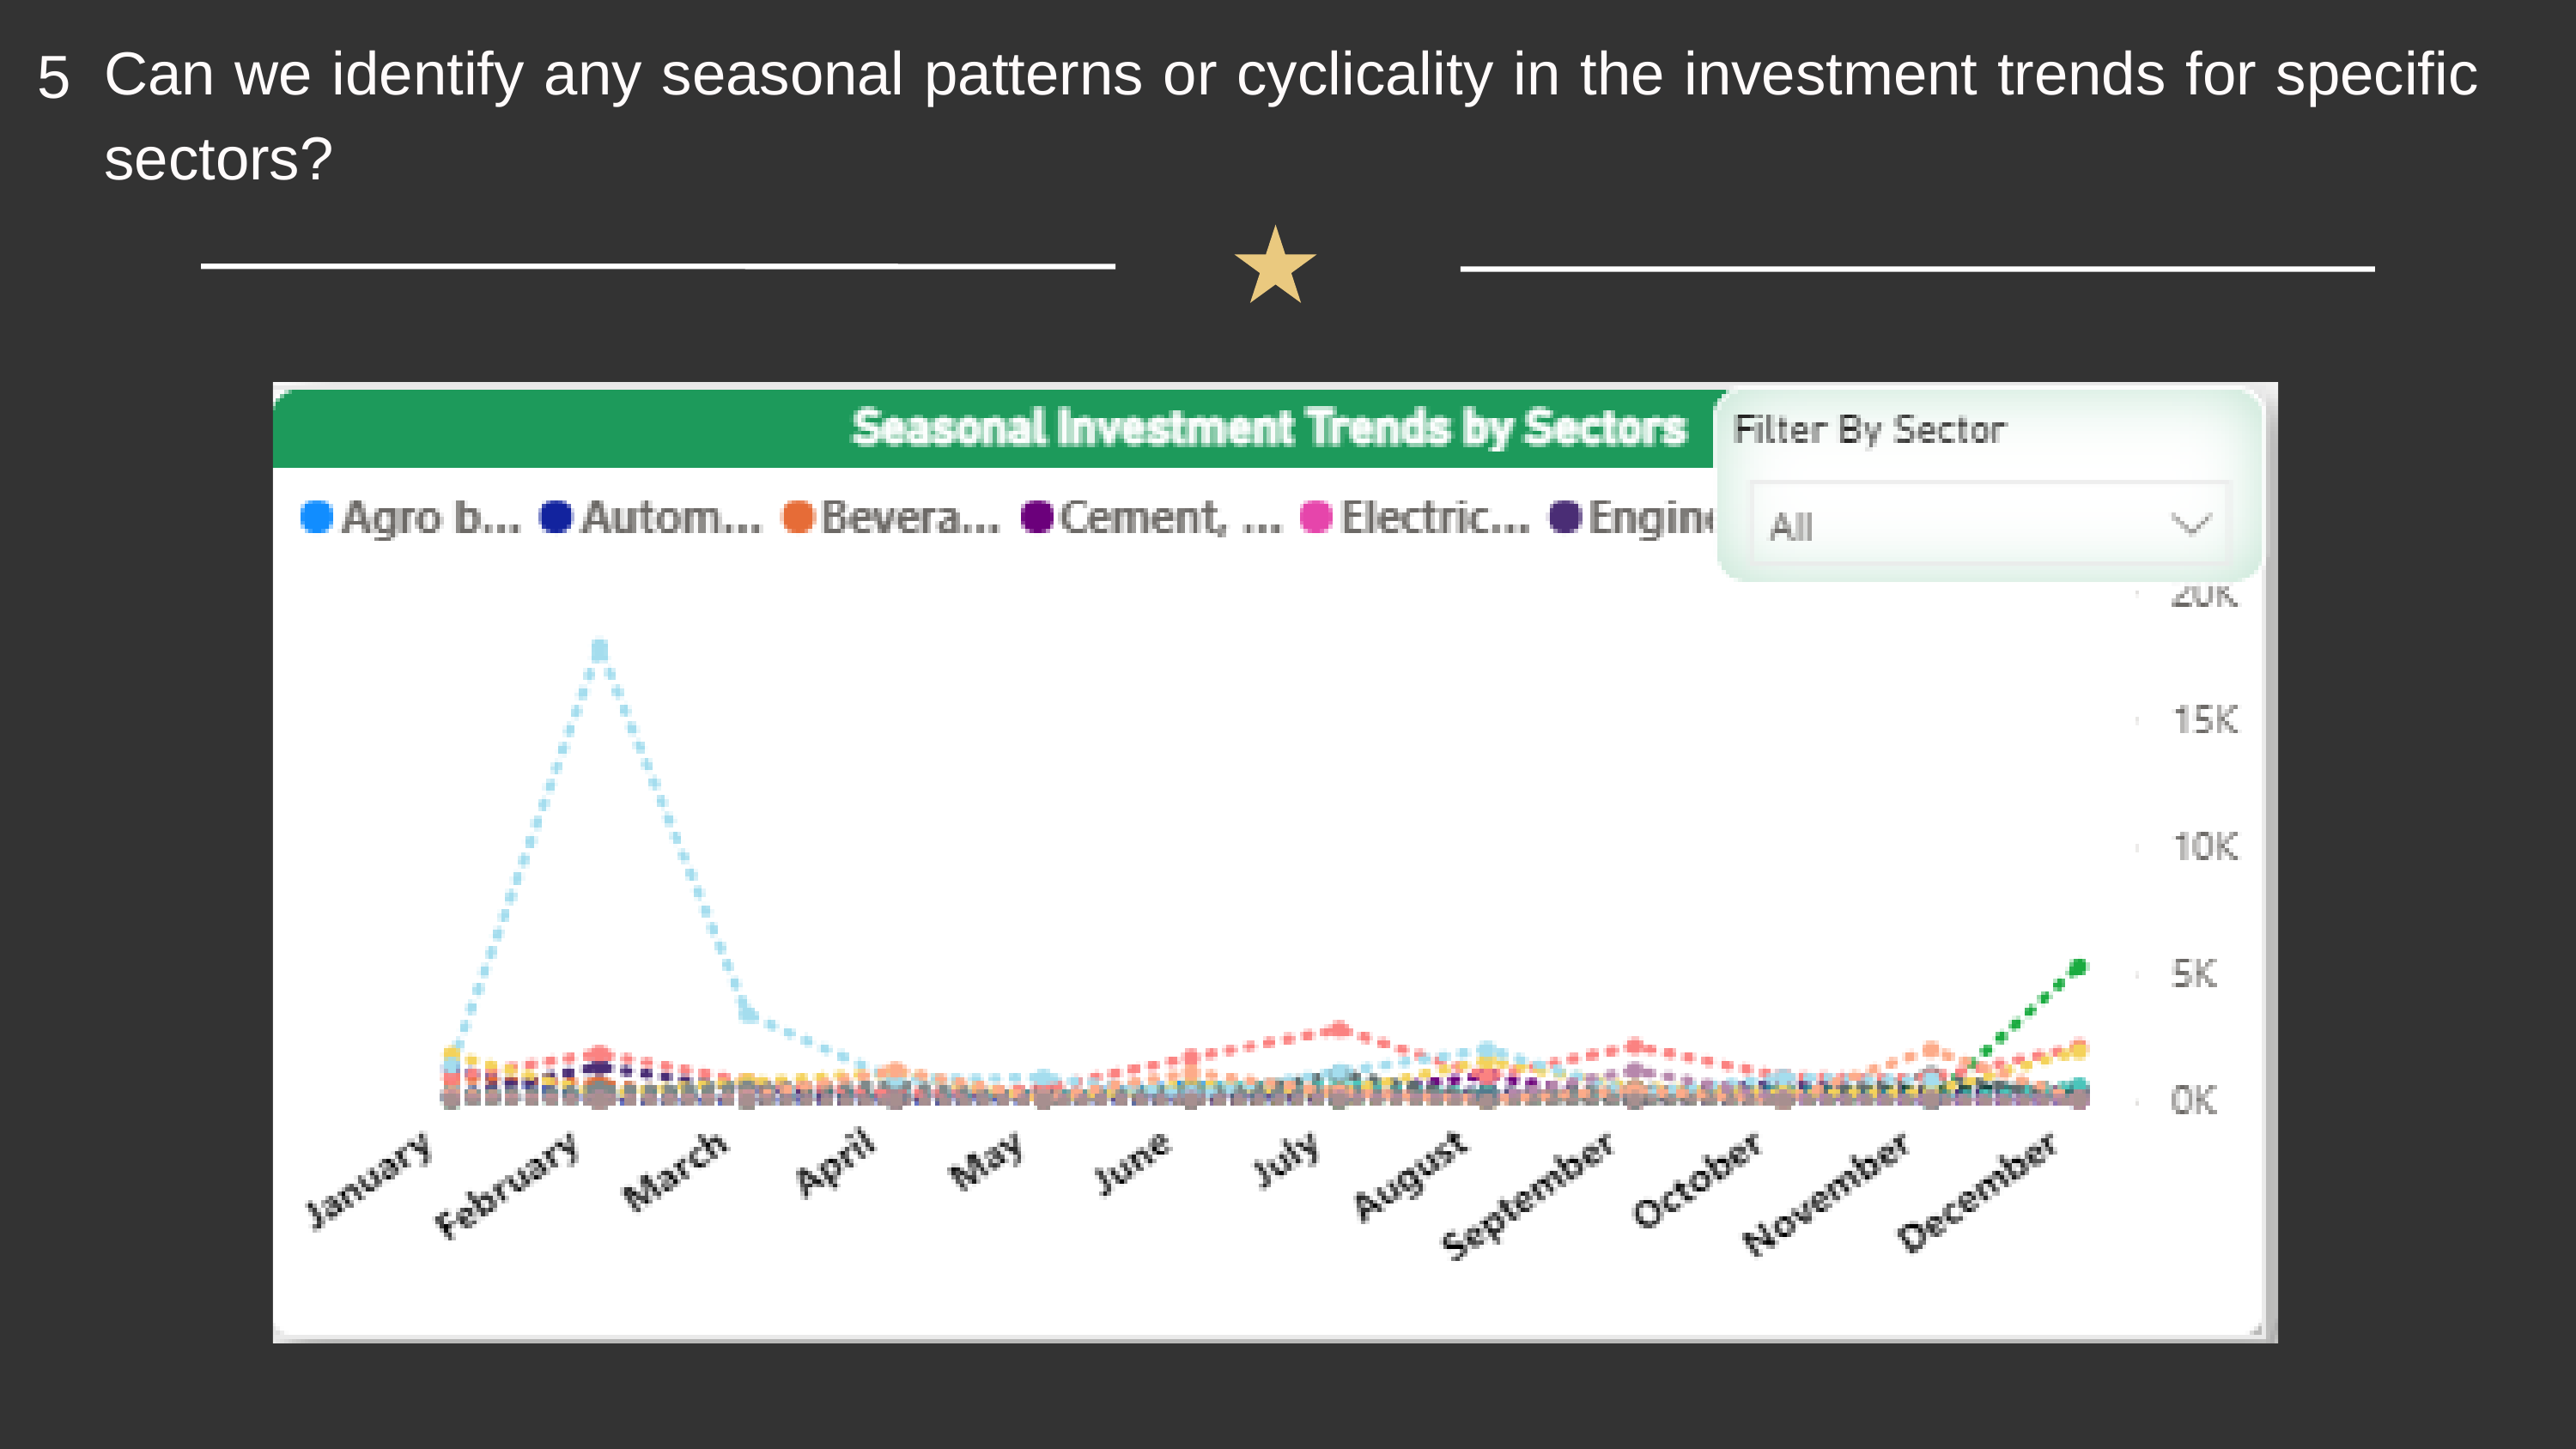

Can we identify any seasonal patterns or cyclicality in the investment trends for specific sectors?
5